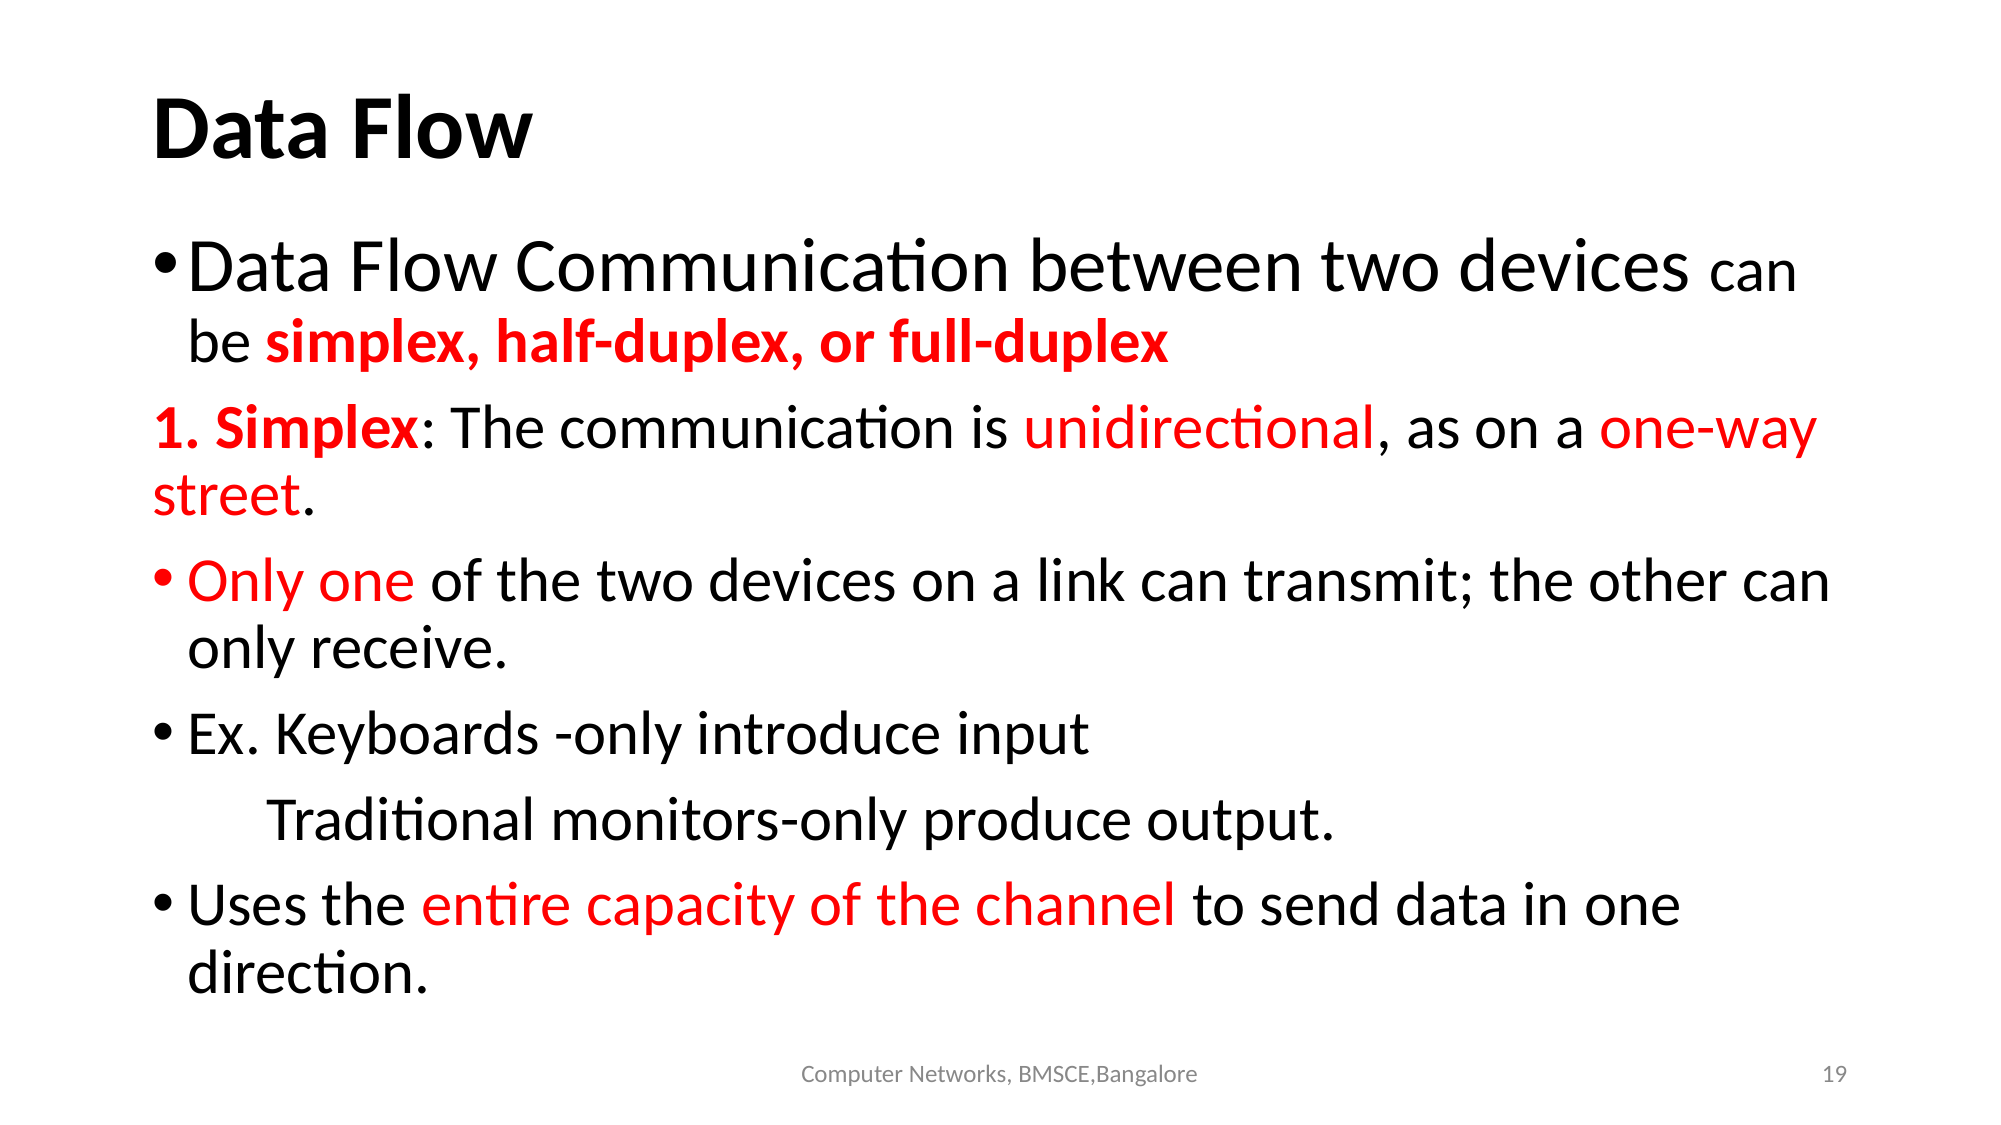

# Data Flow

Data Flow Communication between two devices can be simplex, half-duplex, or full-duplex
1. Simplex: The communication is unidirectional, as on a one-way street.
Only one of the two devices on a link can transmit; the other can only receive.
Ex. Keyboards -only introduce input
        Traditional monitors-only produce output.
Uses the entire capacity of the channel to send data in one direction.

Computer Networks, BMSCE,Bangalore
19